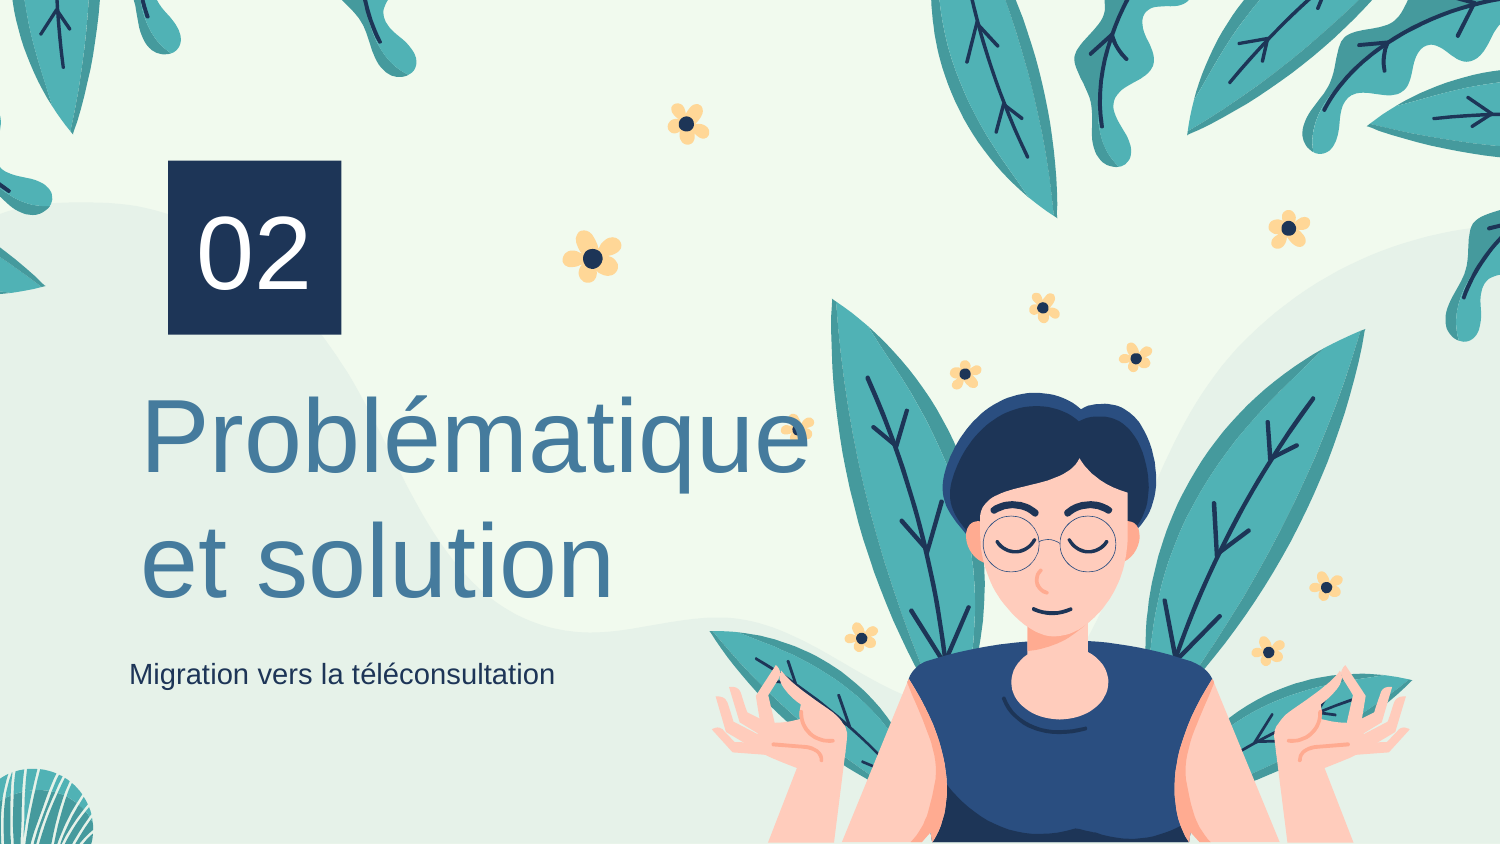

02

# Problématique et solution
Migration vers la téléconsultation